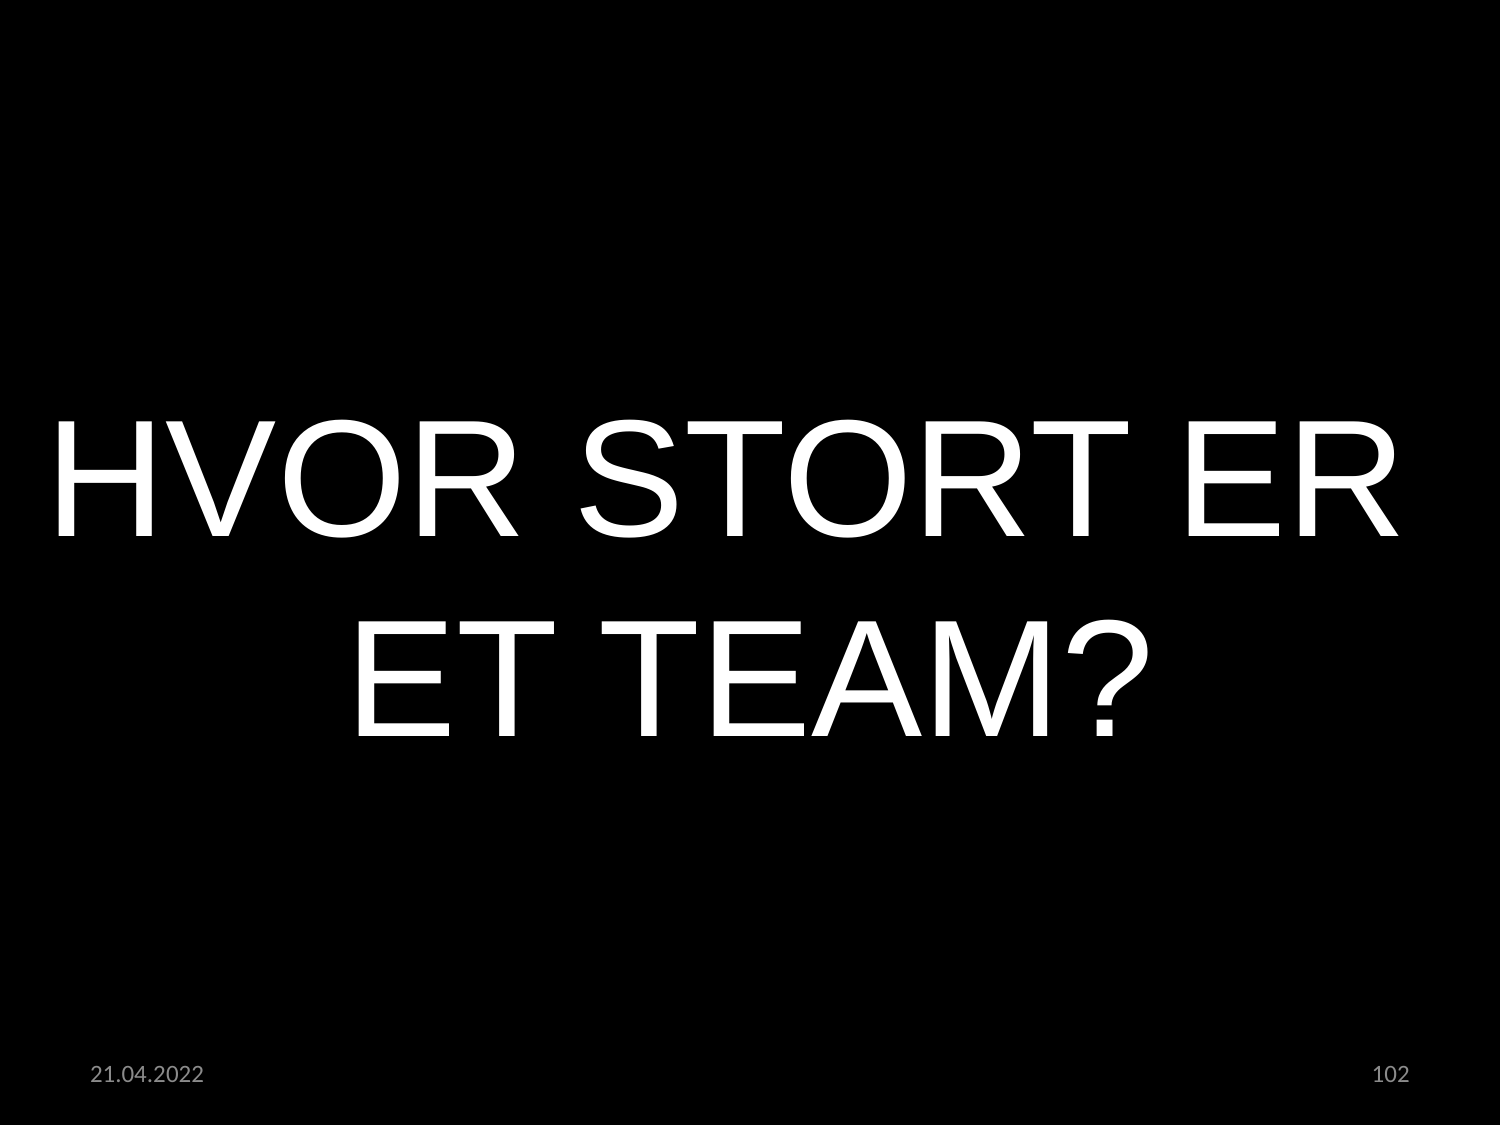

HVOR STORT ER
ET TEAM?
21.04.2022
102